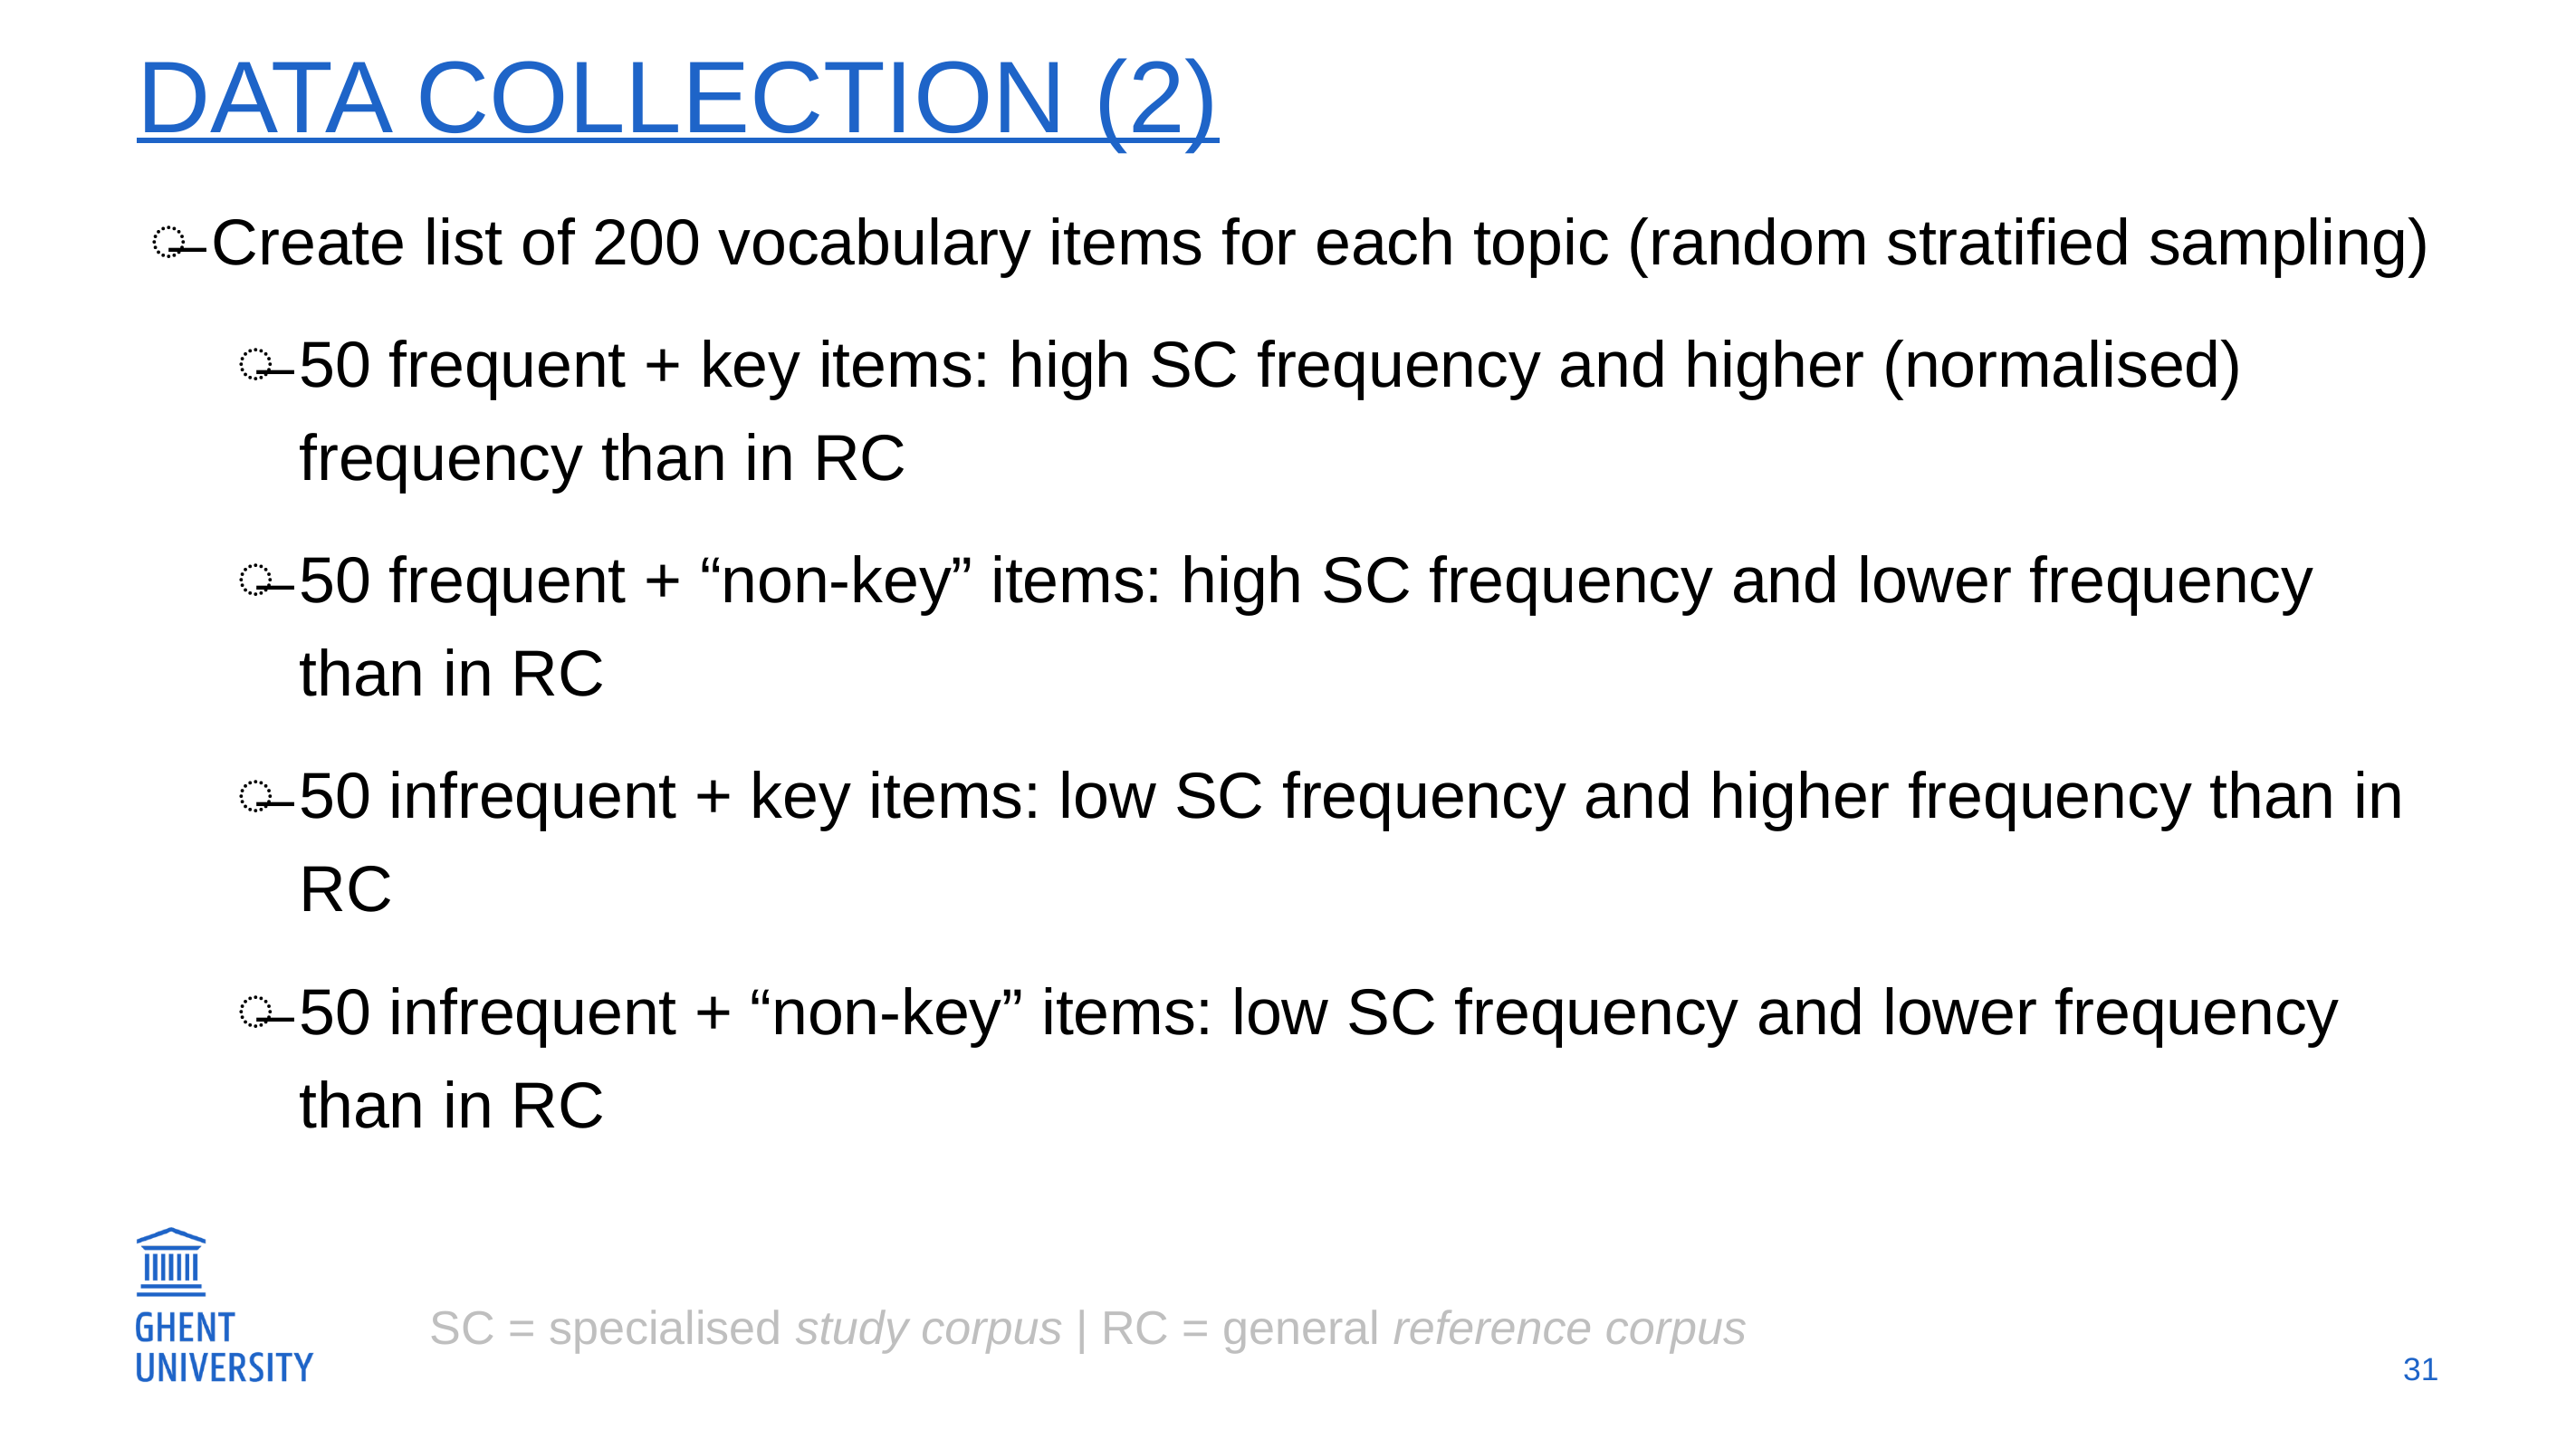

# Data collection (2)
Create list of 200 vocabulary items for each topic (random stratified sampling)
50 frequent + key items: high SC frequency and higher (normalised) frequency than in RC
50 frequent + “non-key” items: high SC frequency and lower frequency than in RC
50 infrequent + key items: low SC frequency and higher frequency than in RC
50 infrequent + “non-key” items: low SC frequency and lower frequency than in RC
SC = specialised study corpus | RC = general reference corpus
31